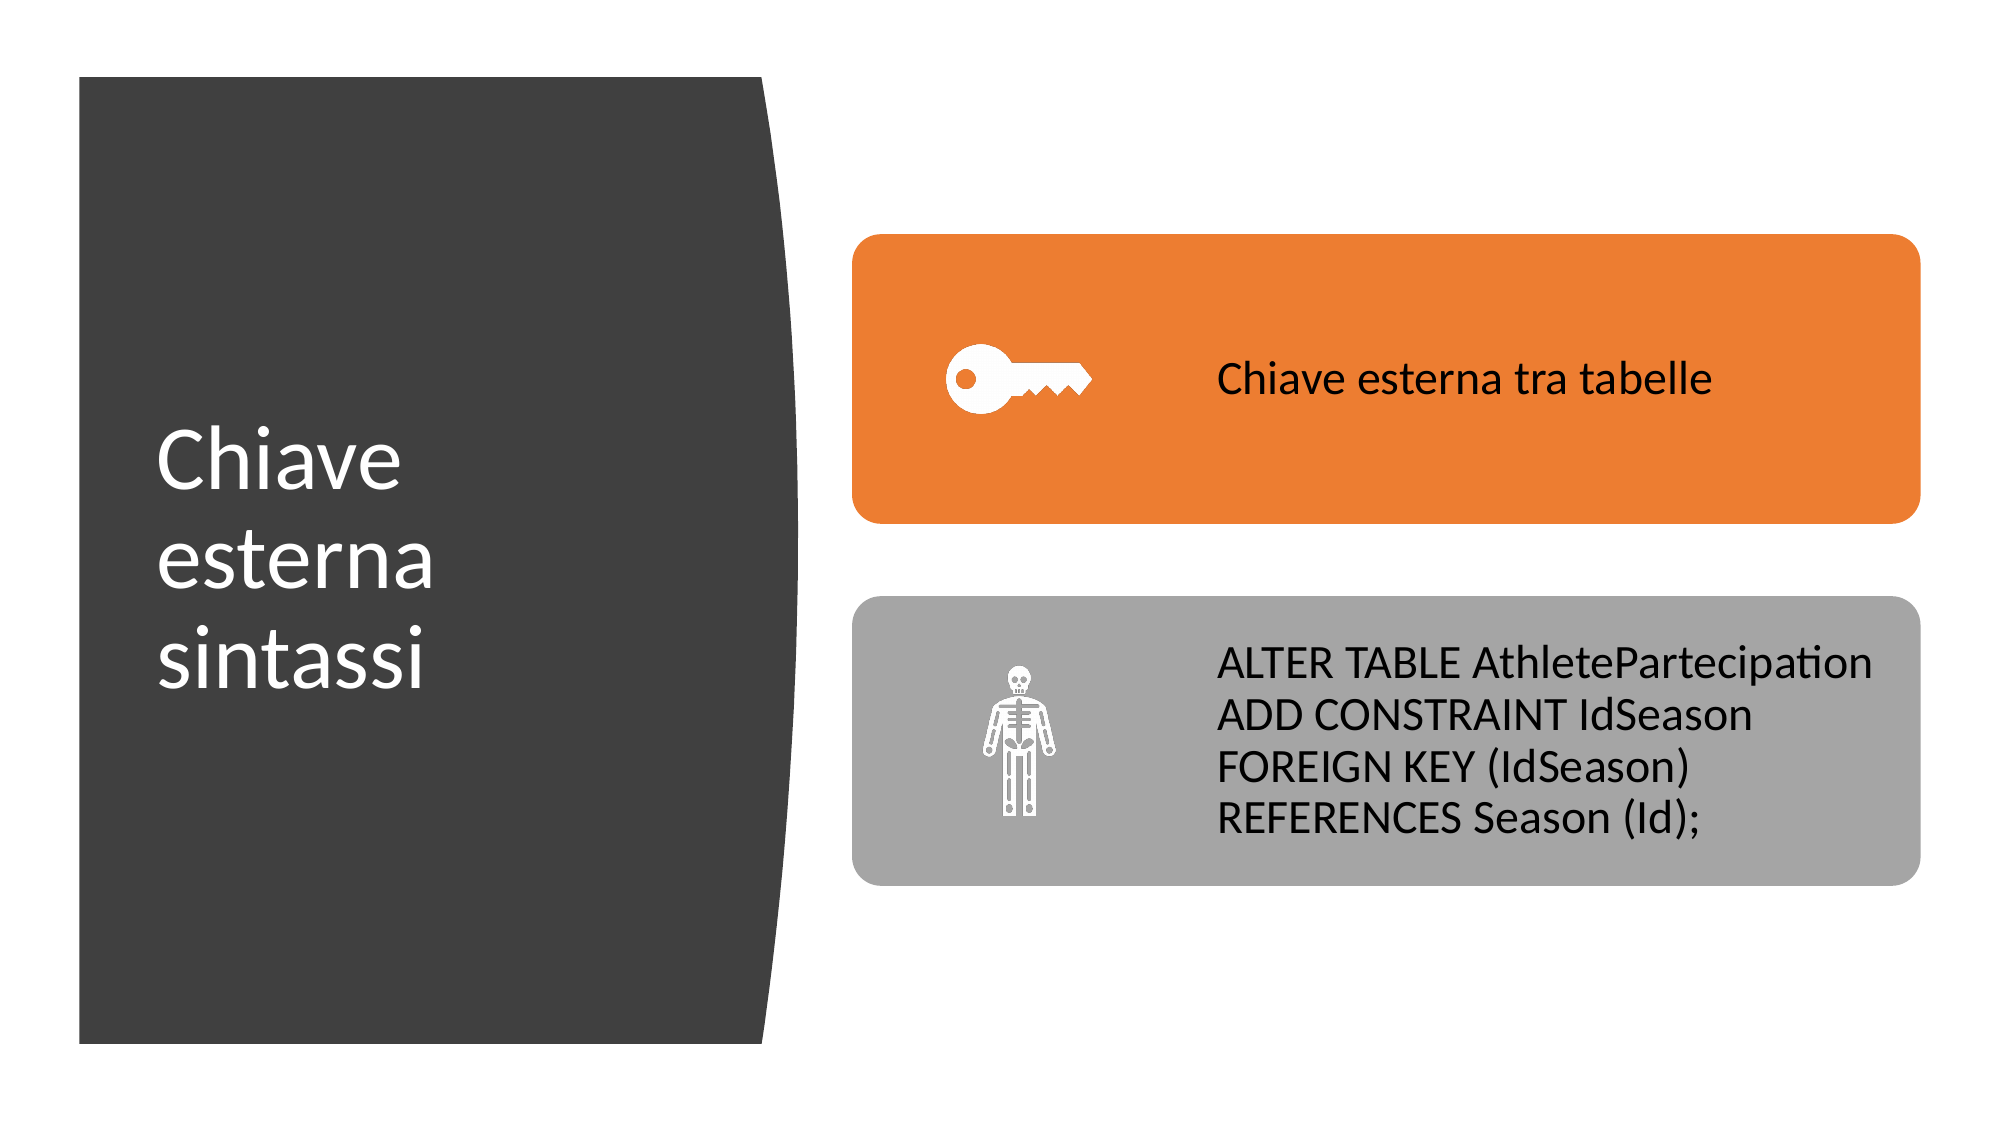

Chiave esterna tra tabelle
ALTER TABLE AthletePartecipation ADD CONSTRAINT IdSeason FOREIGN KEY (IdSeason) REFERENCES Season (Id);

# Chiave esterna sintassi